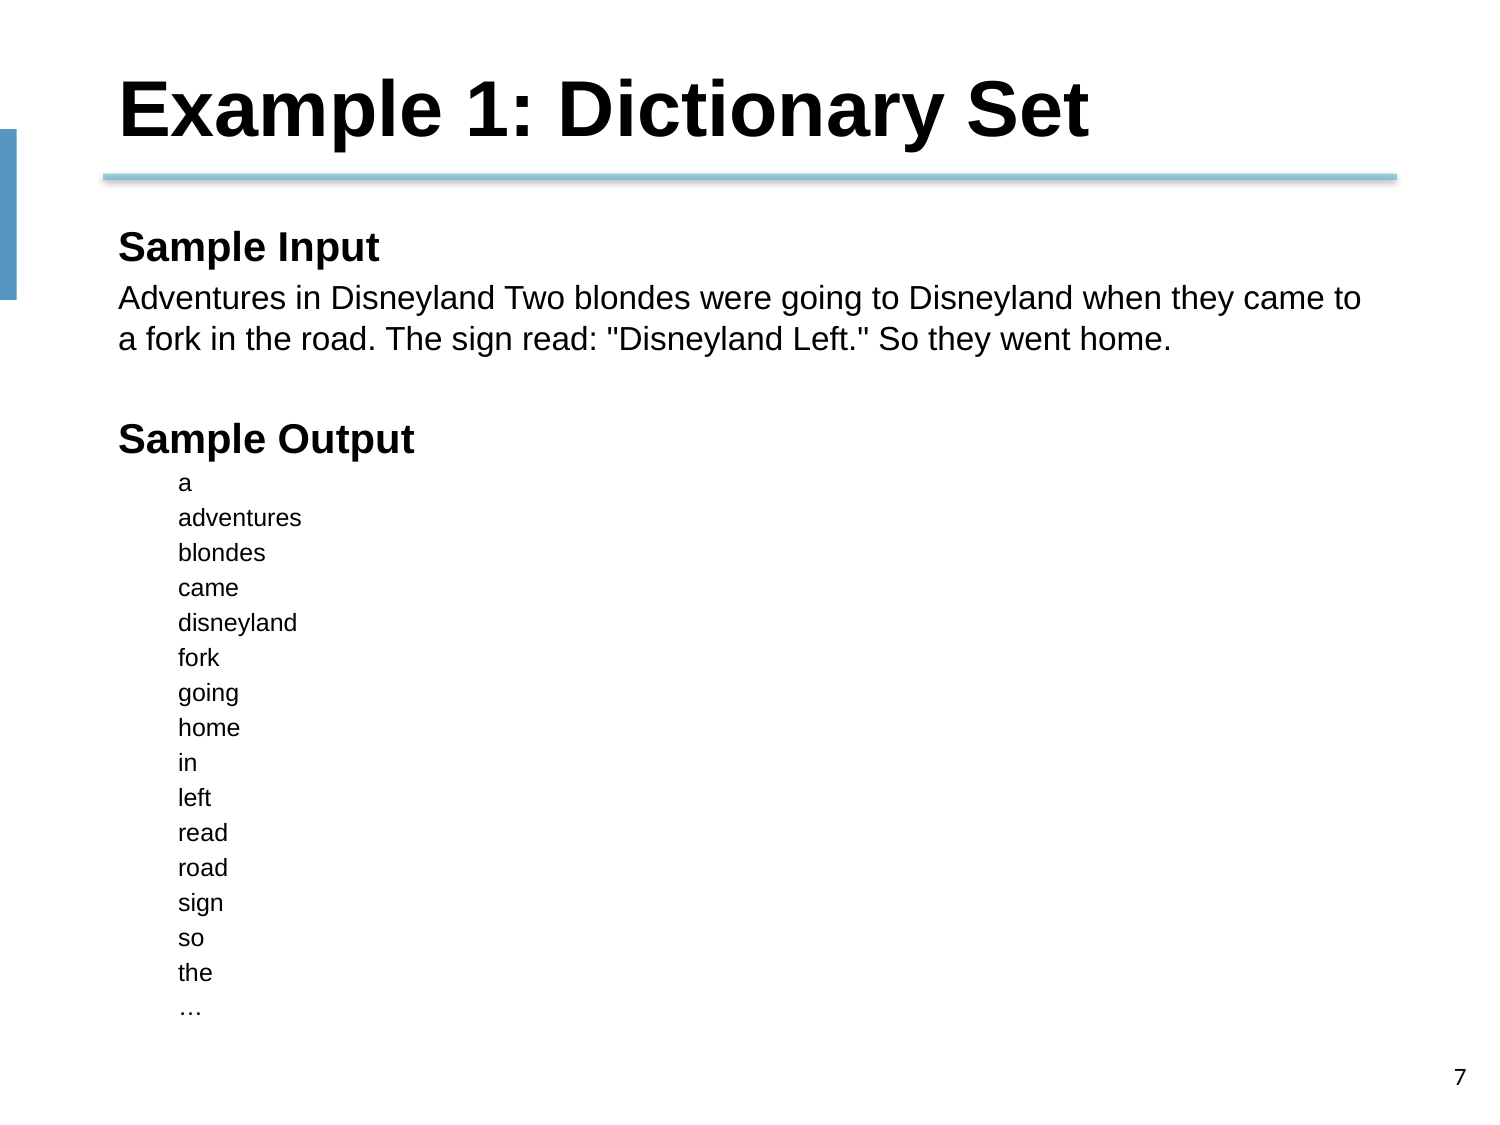

# Example 1: Dictionary Set
Sample Input
Adventures in Disneyland Two blondes were going to Disneyland when they came to a fork in the road. The sign read: "Disneyland Left." So they went home.

Sample Output
a
adventures
blondes
came
disneyland
fork
going
home
in
left
read
road
sign
so
the
…

7